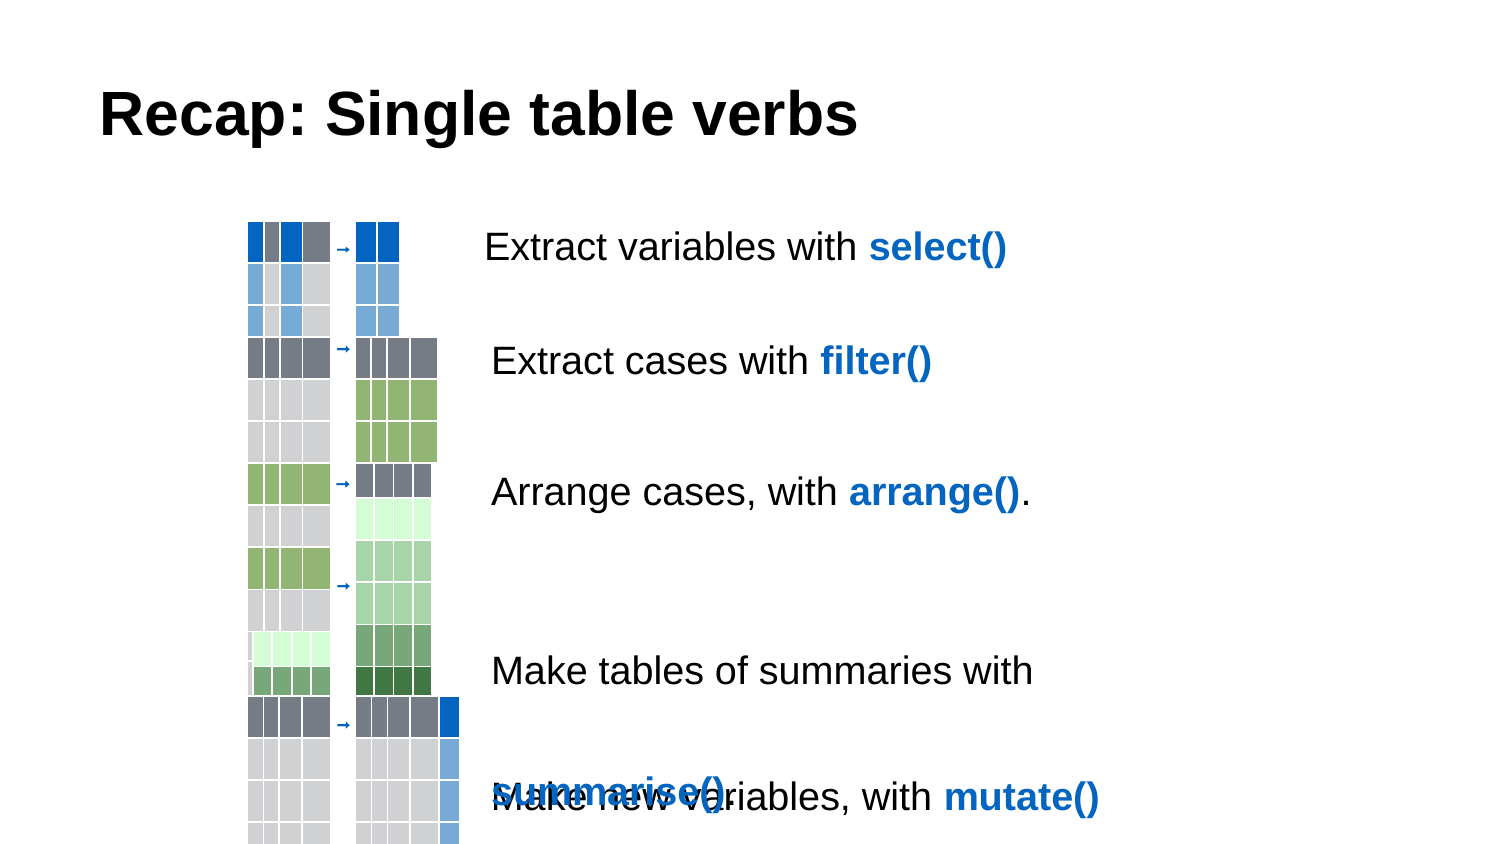

Recap: Single table verbs
Extract variables with select()

|  |  |  |  |
| --- | --- | --- | --- |
|  |  |  |  |
|  |  |  |  |
|  |  |  |  |
|  |  |  |  |
|  |  |  |  |
|  |  |  |  |
|  |  |
| --- | --- |
|  |  |
|  |  |
|  |  |
|  |  |
|  |  |
|  |  |

Extract cases with filter()
|  |  |  |  |
| --- | --- | --- | --- |
|  |  |  |  |
|  |  |  |  |
|  |  |  |  |
|  |  |  |  |
|  |  |  |  |
|  |  |  |  |
|  |  |  |  |
| --- | --- | --- | --- |
|  |  |  |  |
|  |  |  |  |

|  |  |  |  |
| --- | --- | --- | --- |
|  |  |  |  |
|  |  |  |  |
|  |  |  |  |
|  |  |  |  |
|  |  |  |  |
|  |  |  |  |
|  |  |  |  |
| --- | --- | --- | --- |
|  |  |  |  |
|  |  |  |  |
|  |  |  |  |
|  |  |  |  |
|  |  |  |  |
|  |  |  |  |
Arrange cases, with arrange().

Make tables of summaries with summarise().
|  |  |  |  |
| --- | --- | --- | --- |
|  |  |  |  |
|  |  |  |  |
|  |  |  |  |
|  |  |  |  |
|  |  |  |  |
|  |  |  |  |

Make new variables, with mutate()
|  |  |  |  |
| --- | --- | --- | --- |
|  |  |  |  |
|  |  |  |  |
|  |  |  |  |
|  |  |  |  |
|  |  |  |  |
|  |  |  |  |
|  |  |  |  |  |
| --- | --- | --- | --- | --- |
|  |  |  |  |  |
|  |  |  |  |  |
|  |  |  |  |  |
|  |  |  |  |  |
|  |  |  |  |  |
|  |  |  |  |  |